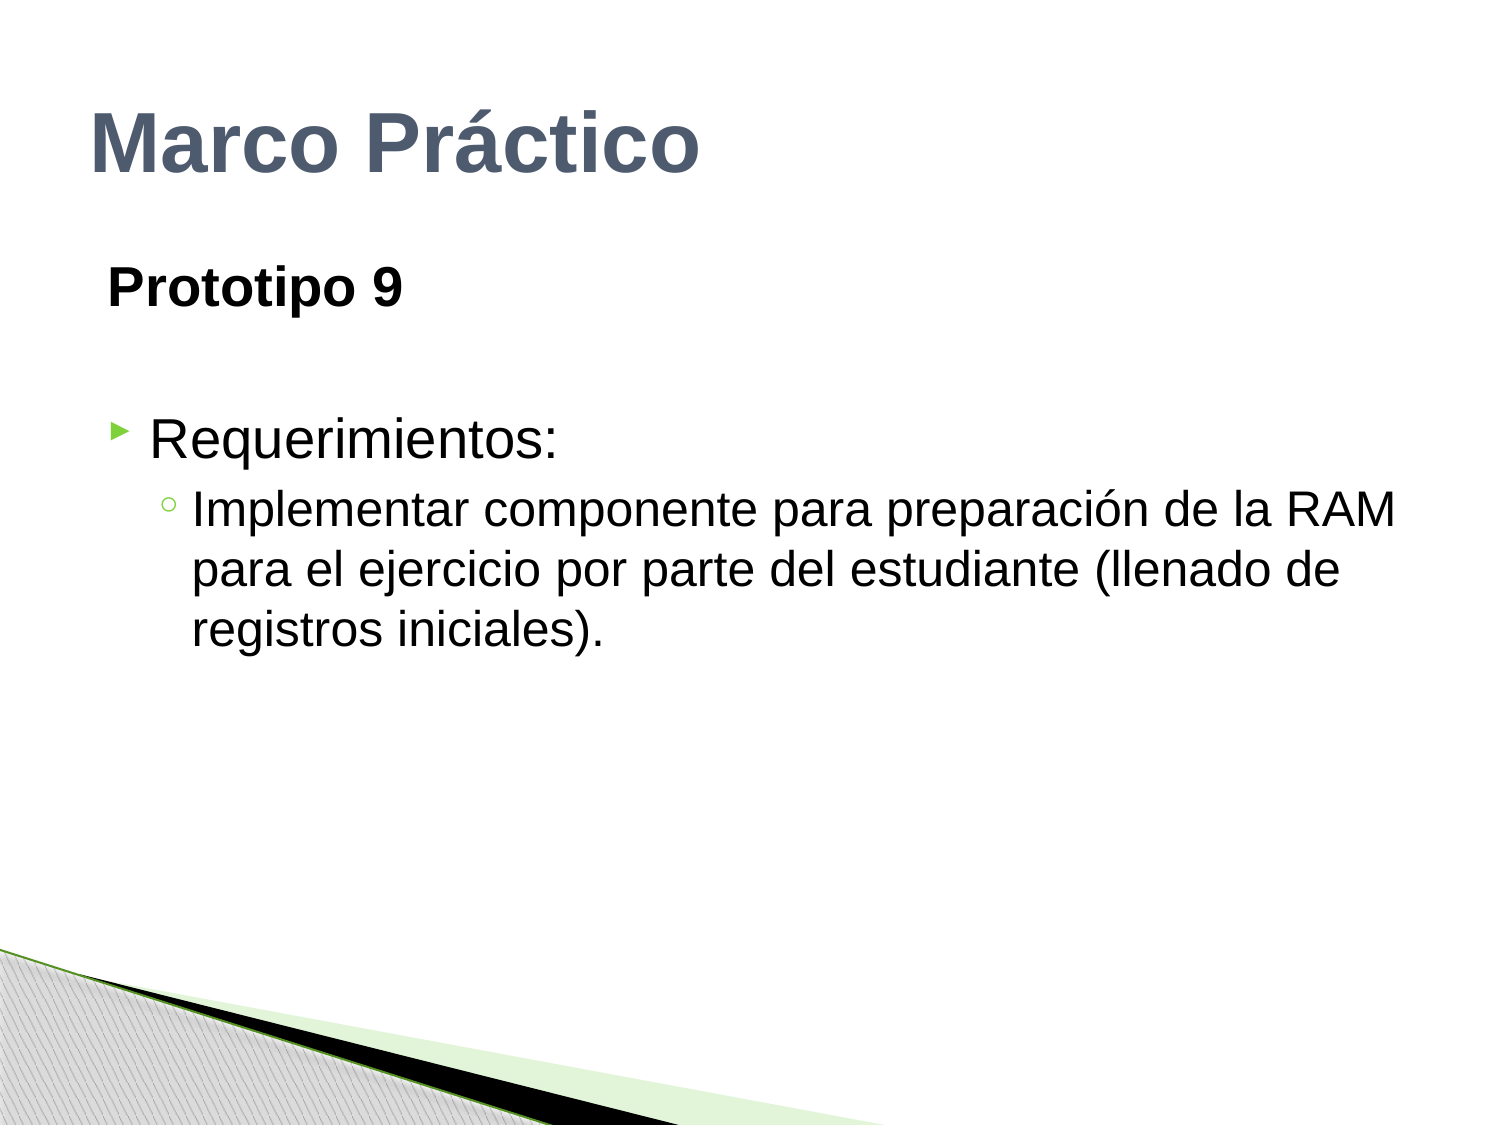

# Marco Práctico
Prototipo 9

Requerimientos:
Implementar componente para preparación de la RAM para el ejercicio por parte del estudiante (llenado de registros iniciales).